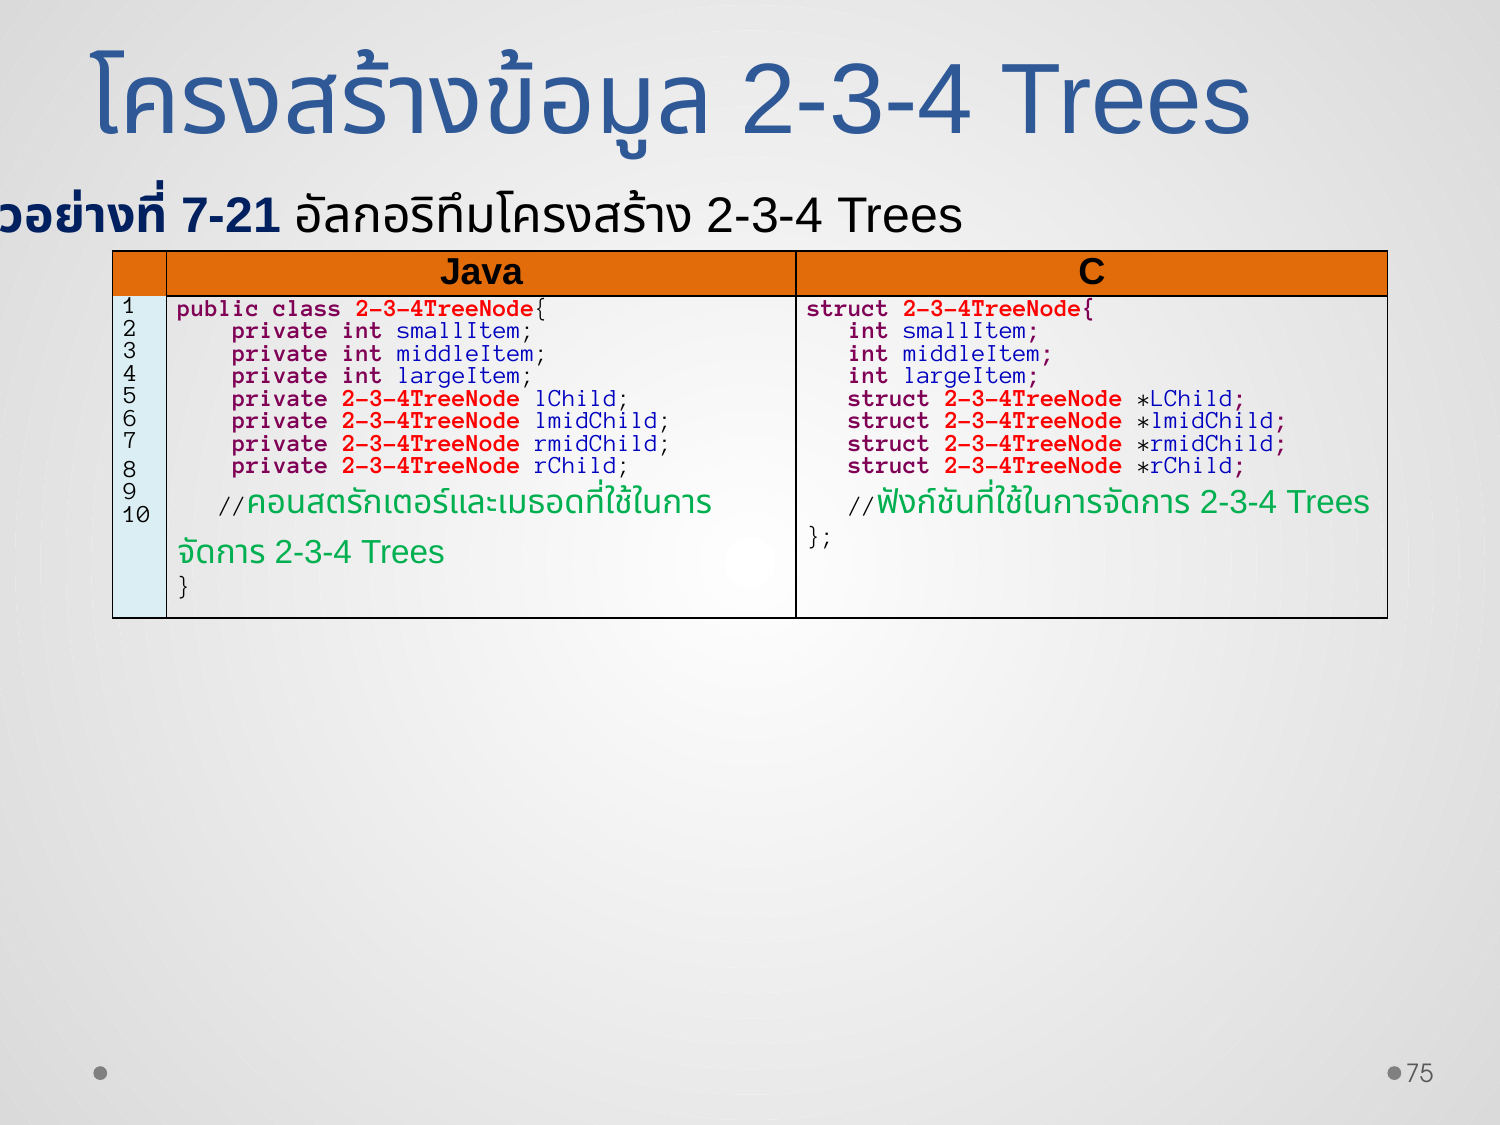

โครงสร้างข้อมูล 2-3-4 Trees
ตัวอย่างที่ 7-21 อัลกอริทึมโครงสร้าง 2-3-4 Trees
|  | Java | C |
| --- | --- | --- |
| 1 2 3 4 5 6 7 8 9 10 | public class 2-3-4TreeNode{ private int smallItem; private int middleItem; private int largeItem; private 2-3-4TreeNode lChild; private 2-3-4TreeNode lmidChild; private 2-3-4TreeNode rmidChild; private 2-3-4TreeNode rChild; //คอนสตรักเตอร์และเมธอดที่ใช้ในการจัดการ 2-3-4 Trees } | struct 2-3-4TreeNode{ int smallItem; int middleItem; int largeItem; struct 2-3-4TreeNode \*LChild; struct 2-3-4TreeNode \*lmidChild; struct 2-3-4TreeNode \*rmidChild; struct 2-3-4TreeNode \*rChild; //ฟังก์ชันที่ใช้ในการจัดการ 2-3-4 Trees }; |
75